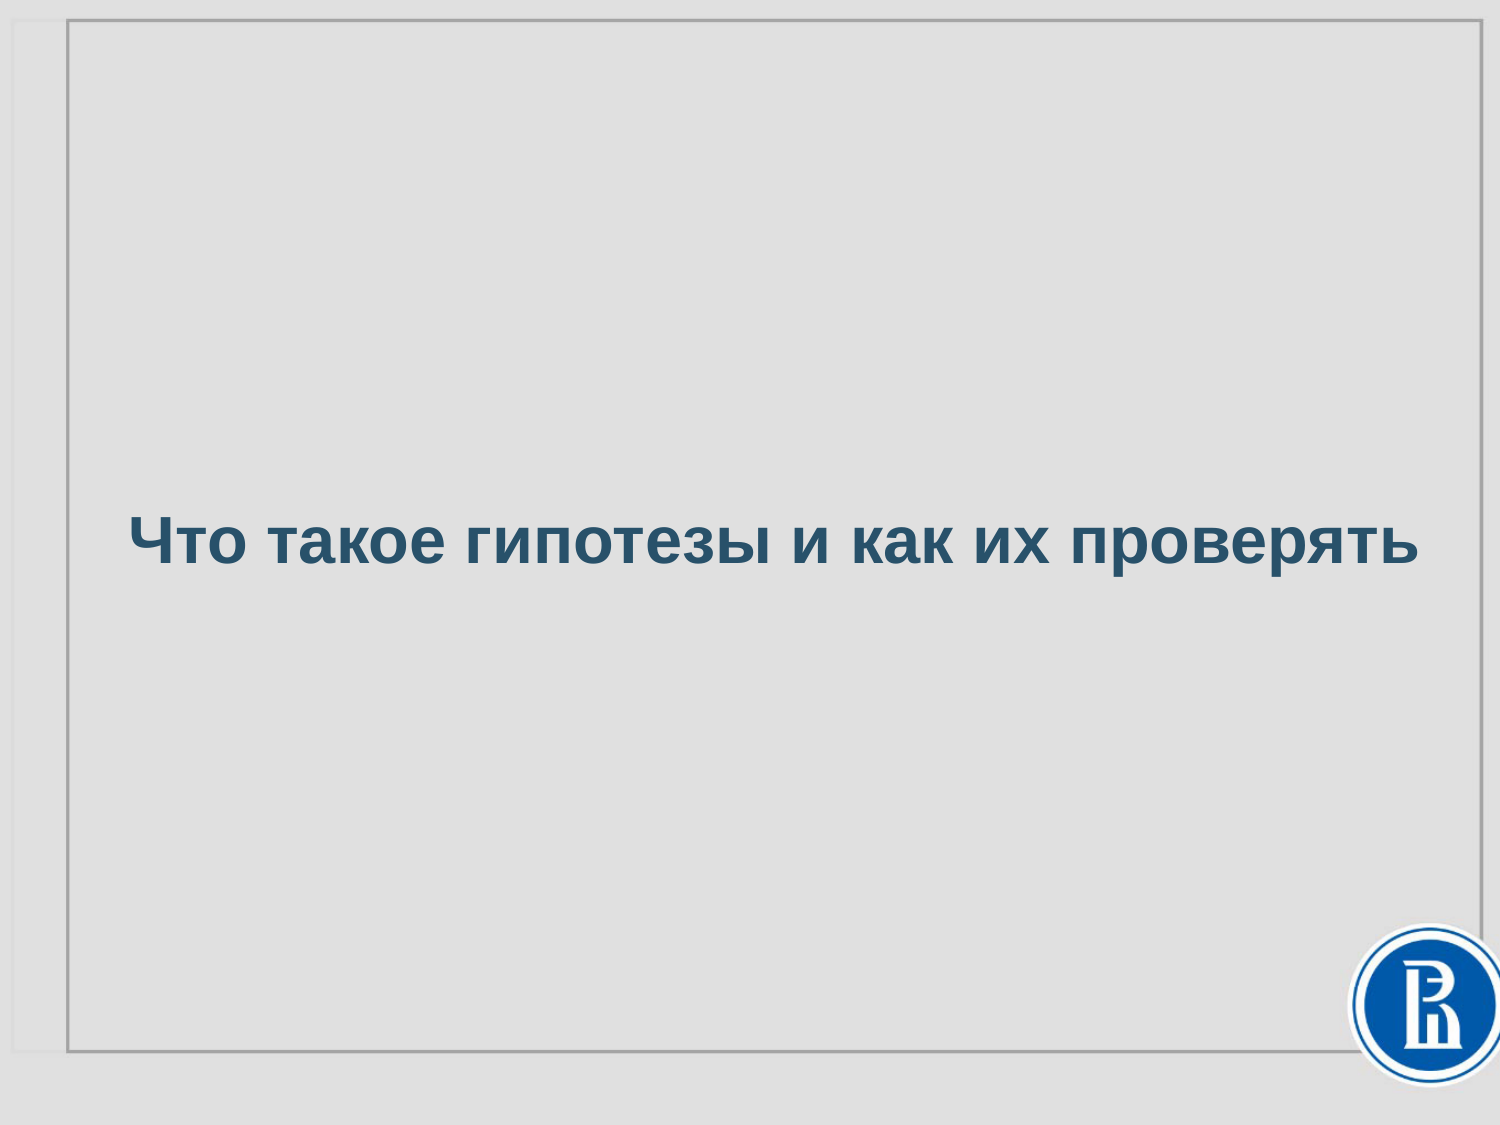

Что такое гипотезы и как их проверять